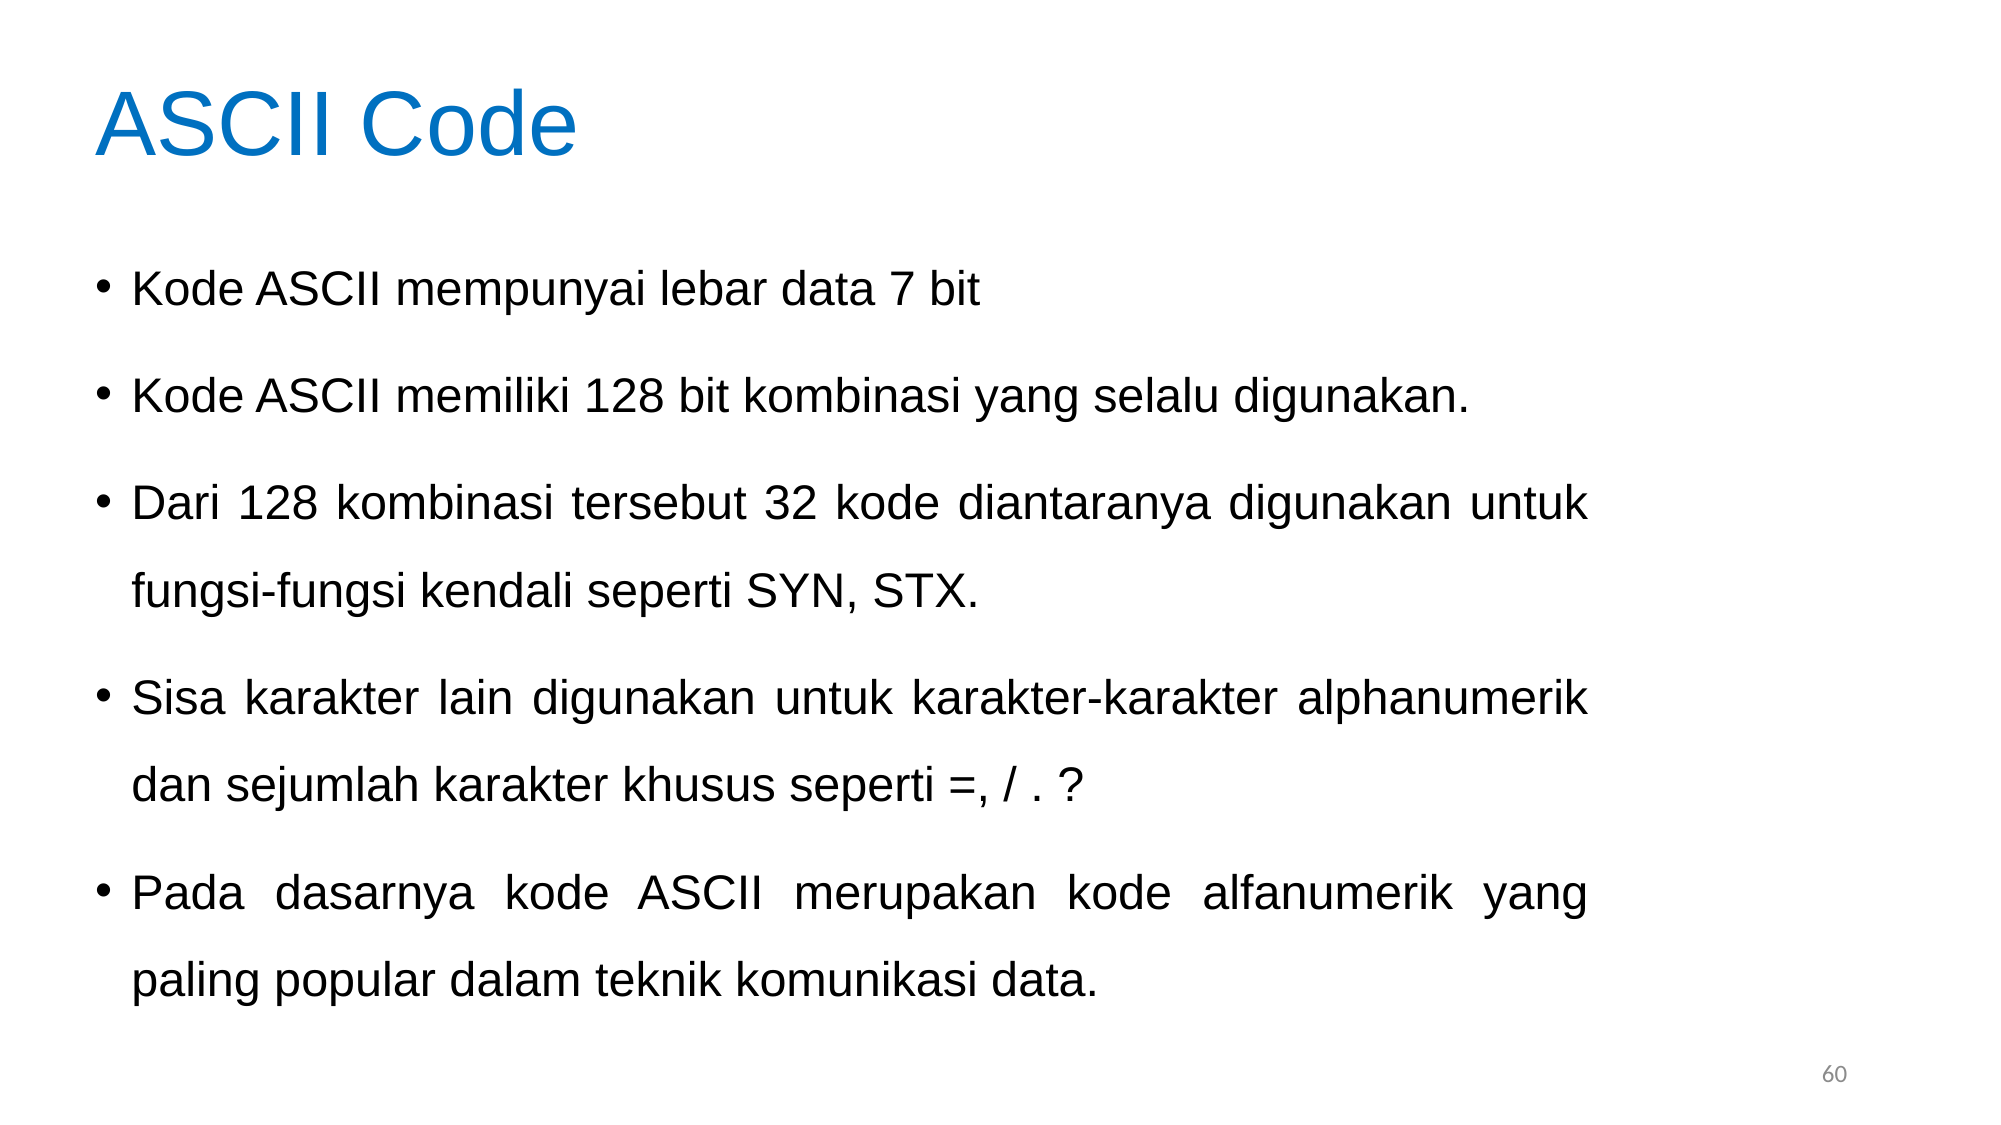

# ASCII Code
Kode ASCII mempunyai lebar data 7 bit
Kode ASCII memiliki 128 bit kombinasi yang selalu digunakan.
Dari 128 kombinasi tersebut 32 kode diantaranya digunakan untuk fungsi-fungsi kendali seperti SYN, STX.
Sisa karakter lain digunakan untuk karakter-karakter alphanumerik dan sejumlah karakter khusus seperti =, / . ?
Pada dasarnya kode ASCII merupakan kode alfanumerik yang paling popular dalam teknik komunikasi data.

60